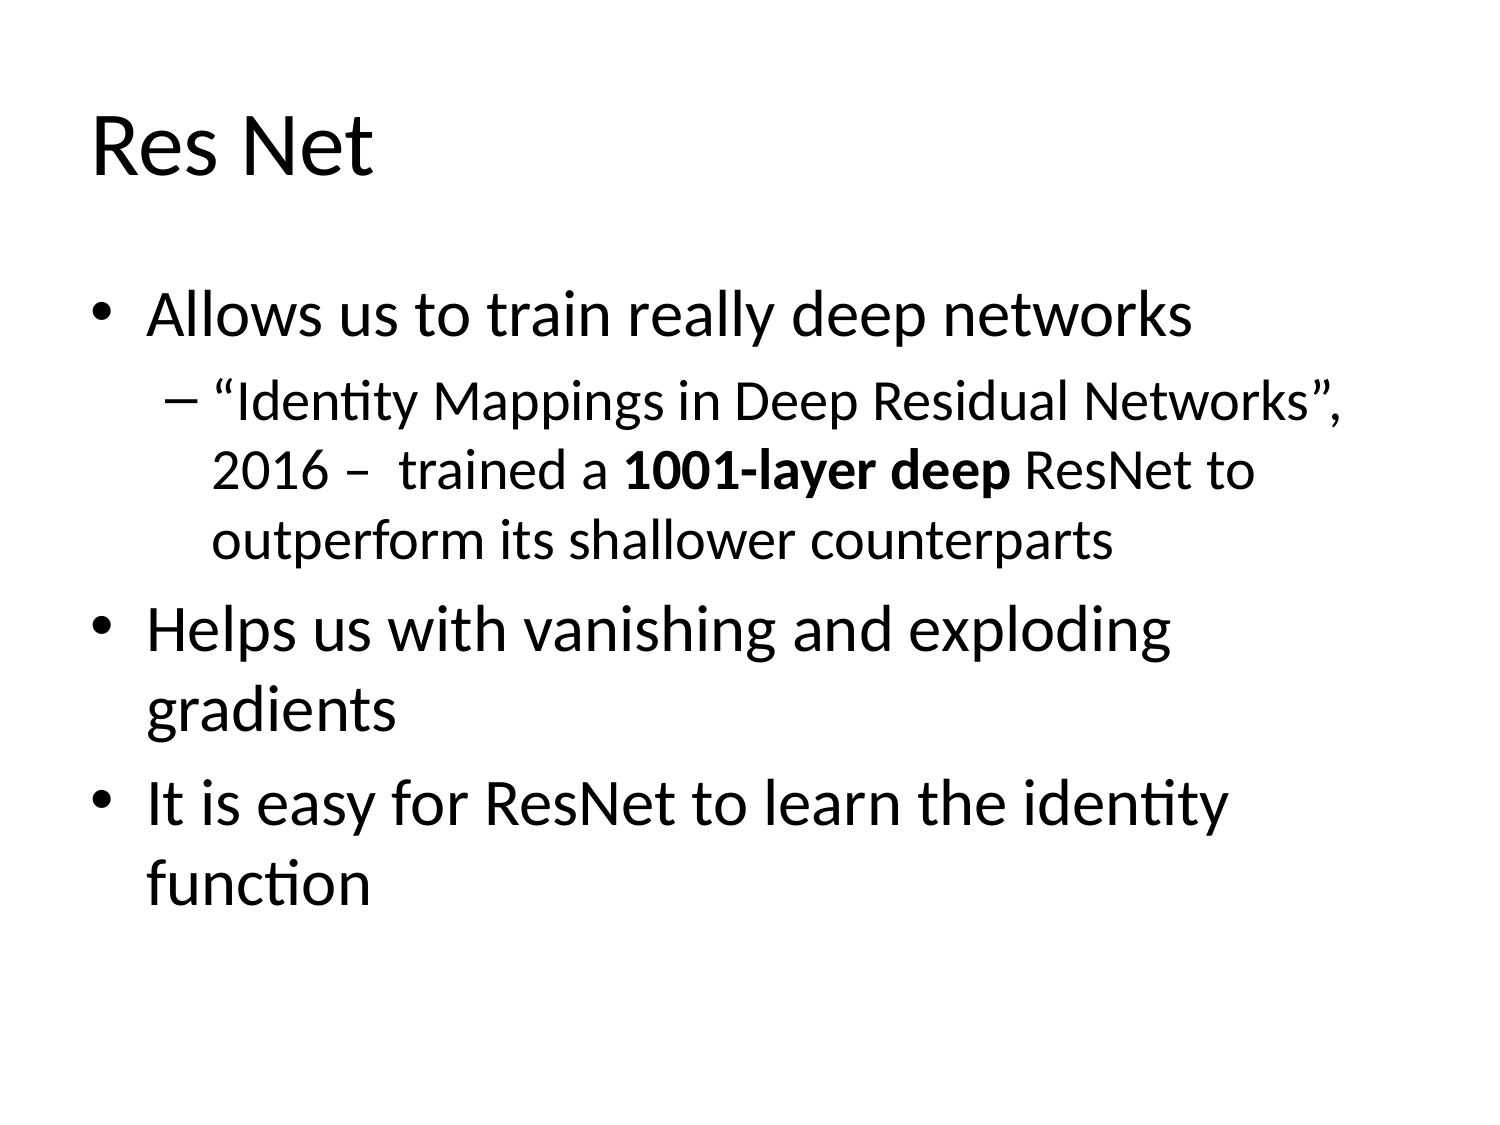

# Res Net
Allows us to train really deep networks
“Identity Mappings in Deep Residual Networks”, 2016 –  trained a 1001-layer deep ResNet to outperform its shallower counterparts
Helps us with vanishing and exploding gradients
It is easy for ResNet to learn the identity function